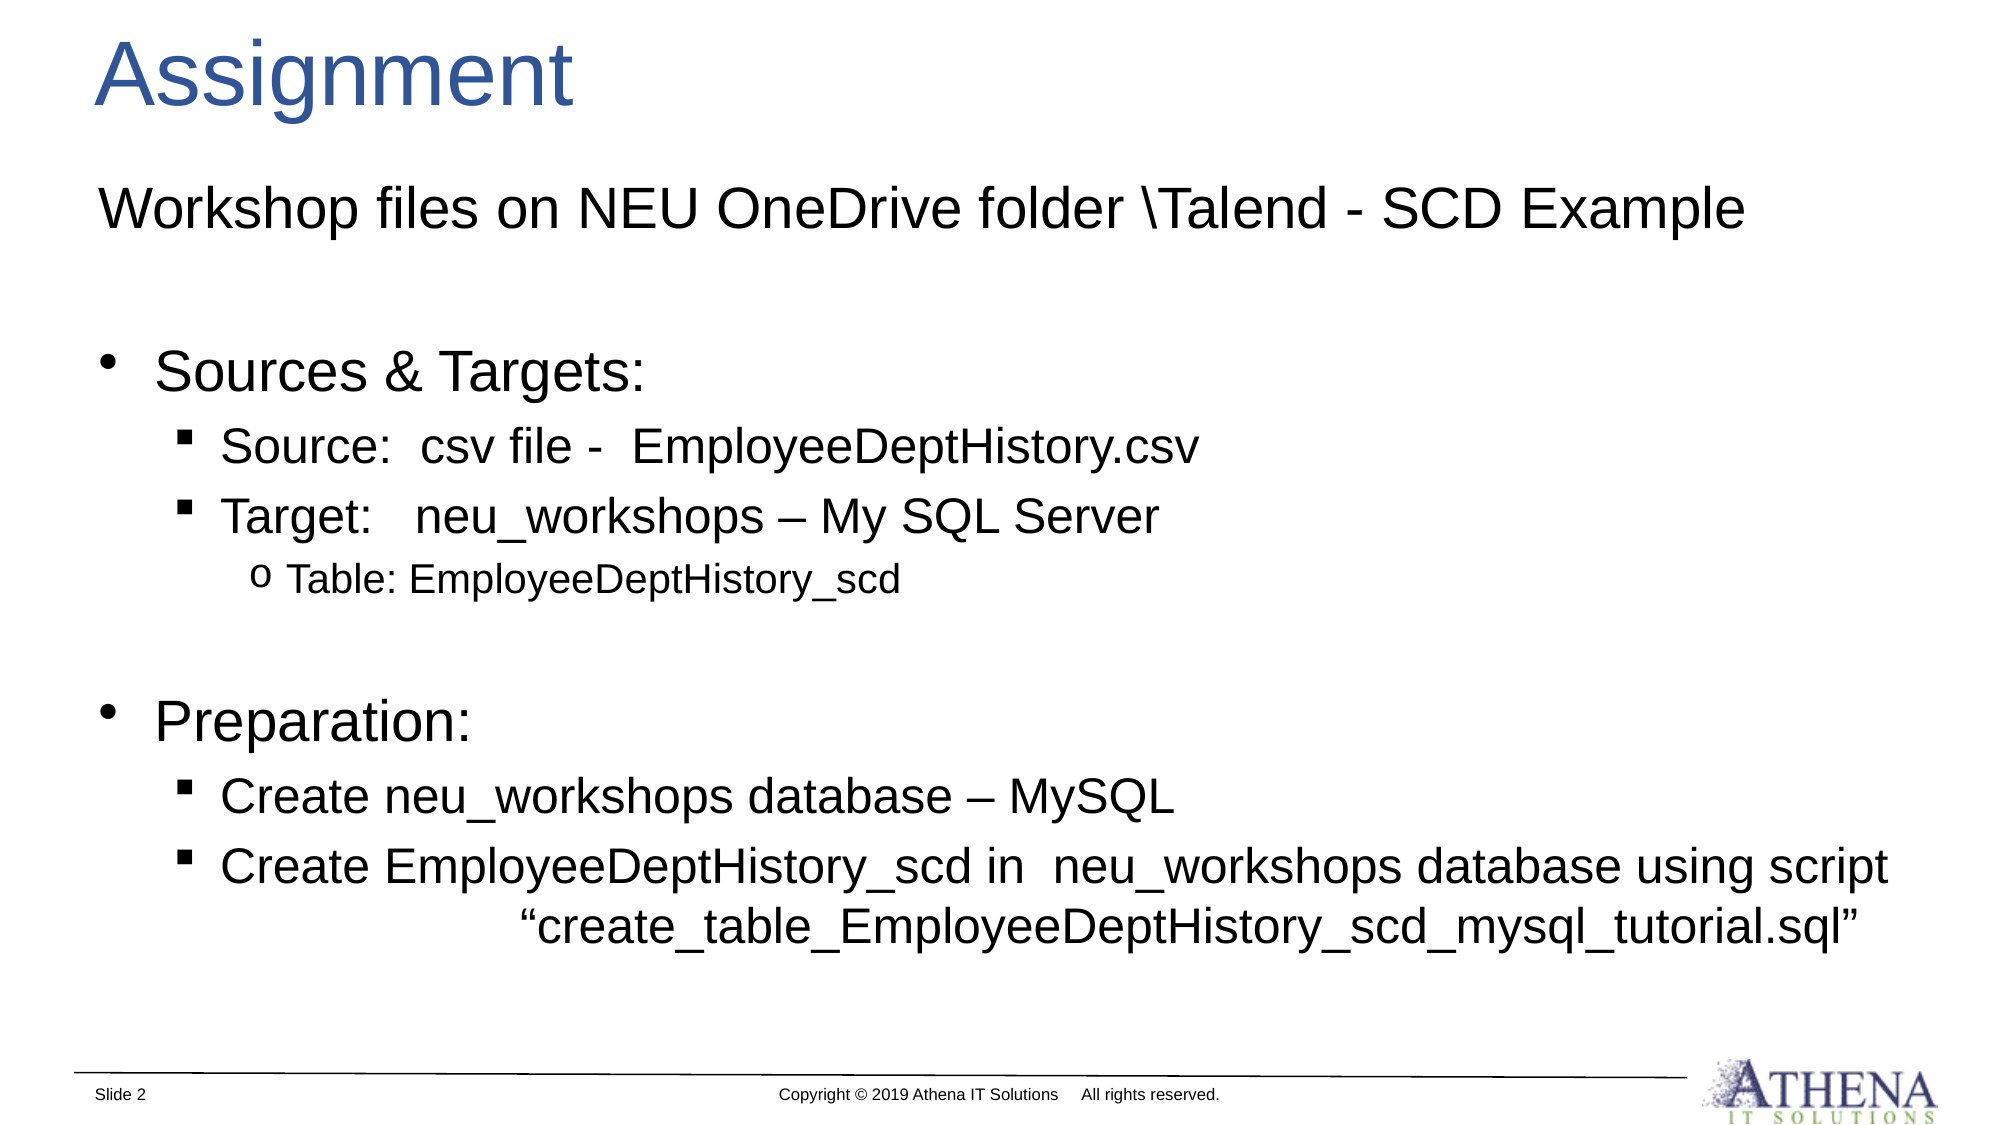

# Assignment
Workshop files on NEU OneDrive folder \Talend - SCD Example

Sources & Targets:
Source:  csv file -  EmployeeDeptHistory.csv
Target:   neu_workshops – My SQL Server
Table: EmployeeDeptHistory_scd

Preparation:
Create neu_workshops database – MySQL
Create EmployeeDeptHistory_scd in  neu_workshops database using script       		“create_table_EmployeeDeptHistory_scd_mysql_tutorial.sql”

Slide 2
Copyright © 2019 Athena IT Solutions     All rights reserved.